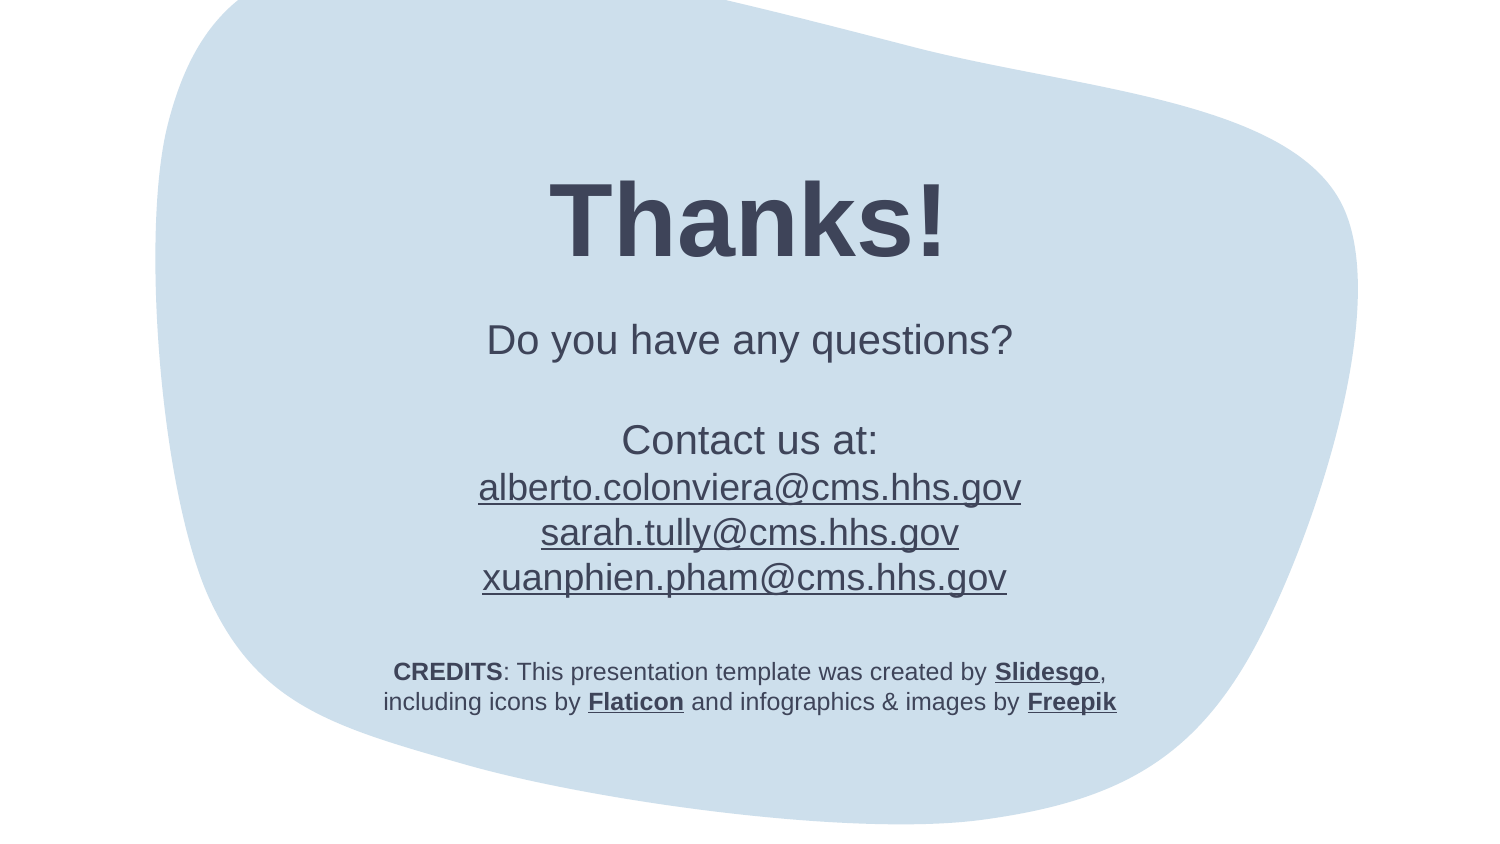

# Thanks!
Do you have any questions?

Contact us at:
alberto.colonviera@cms.hhs.gov
sarah.tully@cms.hhs.gov
xuanphien.pham@cms.hhs.gov